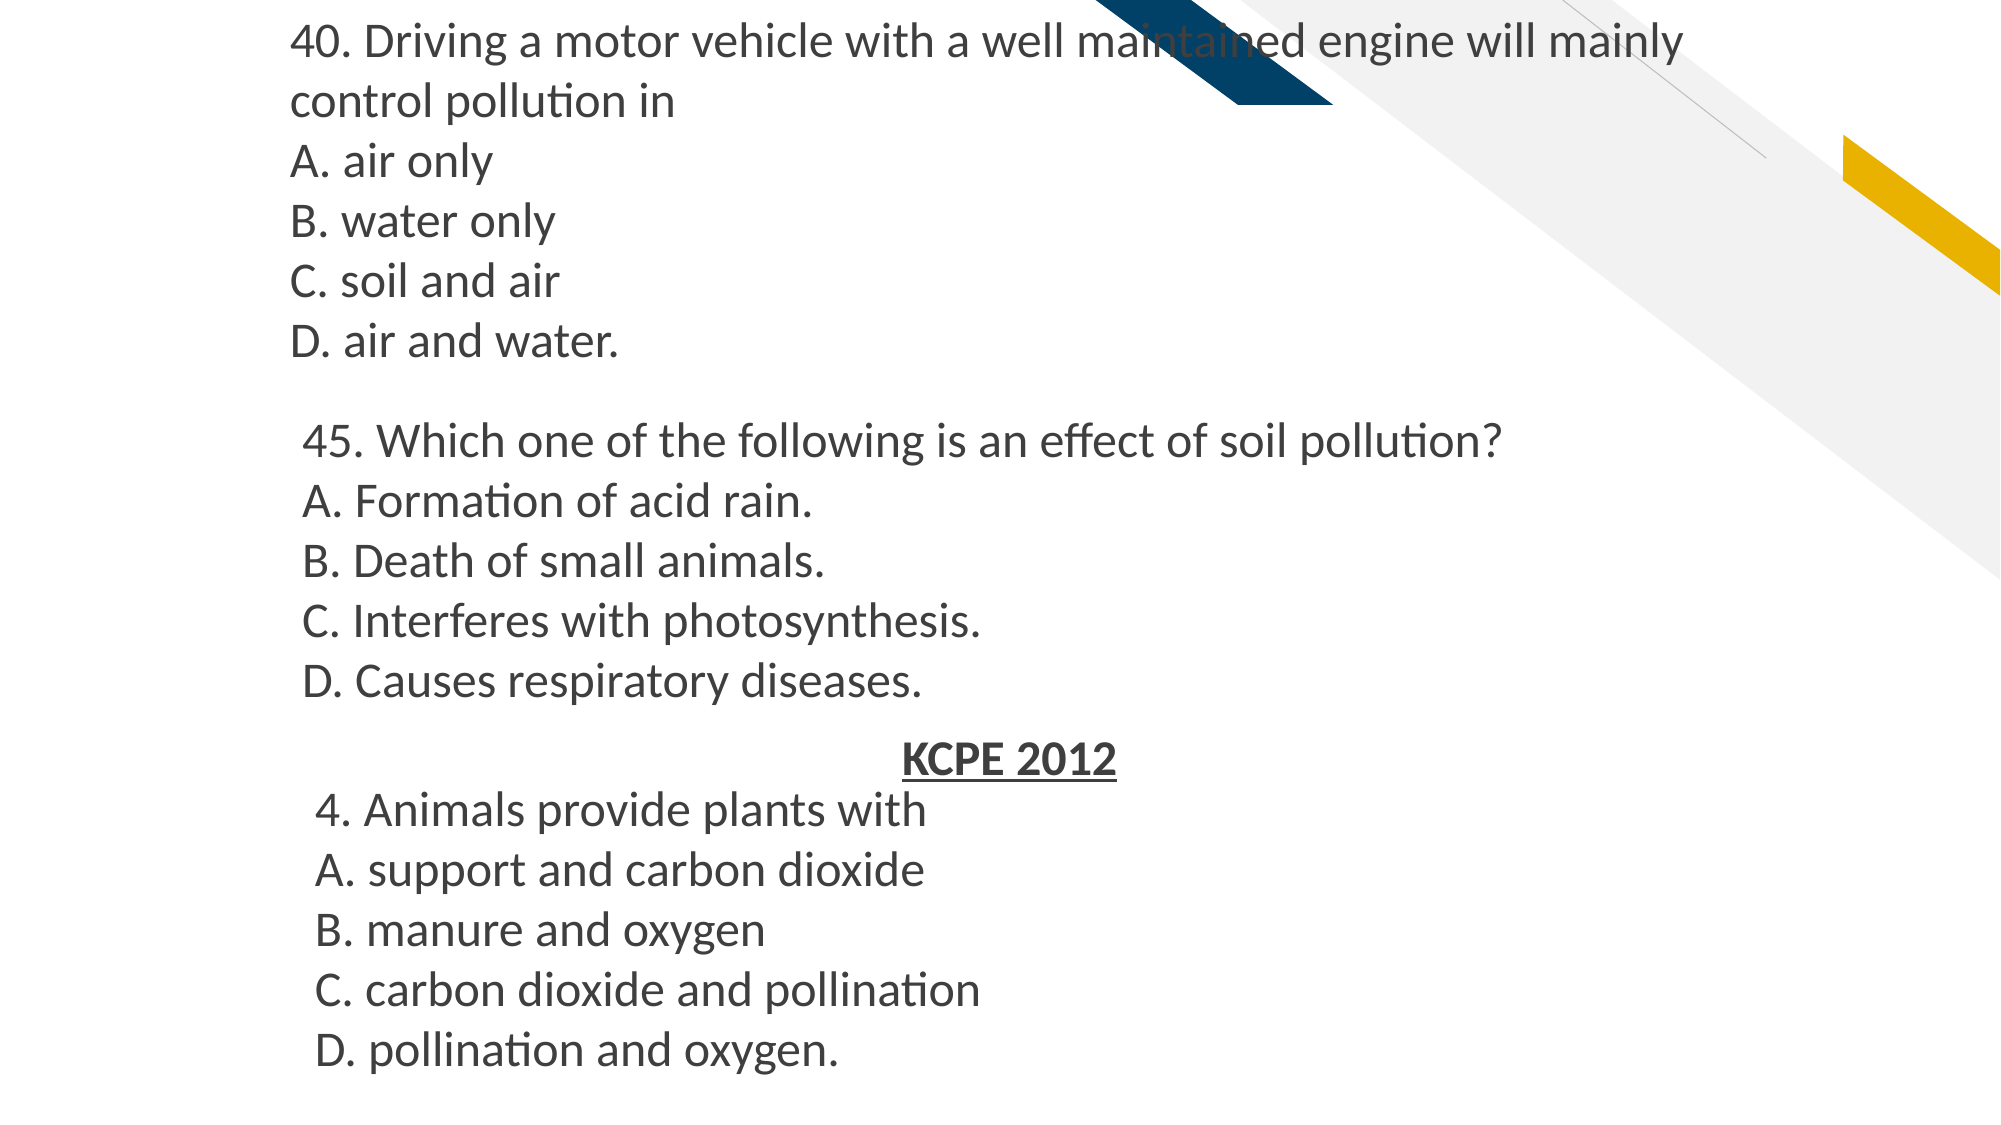

40. Driving a motor vehicle with a well maintained engine will mainly control pollution in
A. air only
B. water only
C. soil and air
D. air and water.
45. Which one of the following is an effect of soil pollution?
A. Formation of acid rain.
B. Death of small animals.
C. Interferes with photosynthesis.
D. Causes respiratory diseases.
KCPE 2012
4. Animals provide plants with
A. support and carbon dioxide
B. manure and oxygen
C. carbon dioxide and pollination
D. pollination and oxygen.